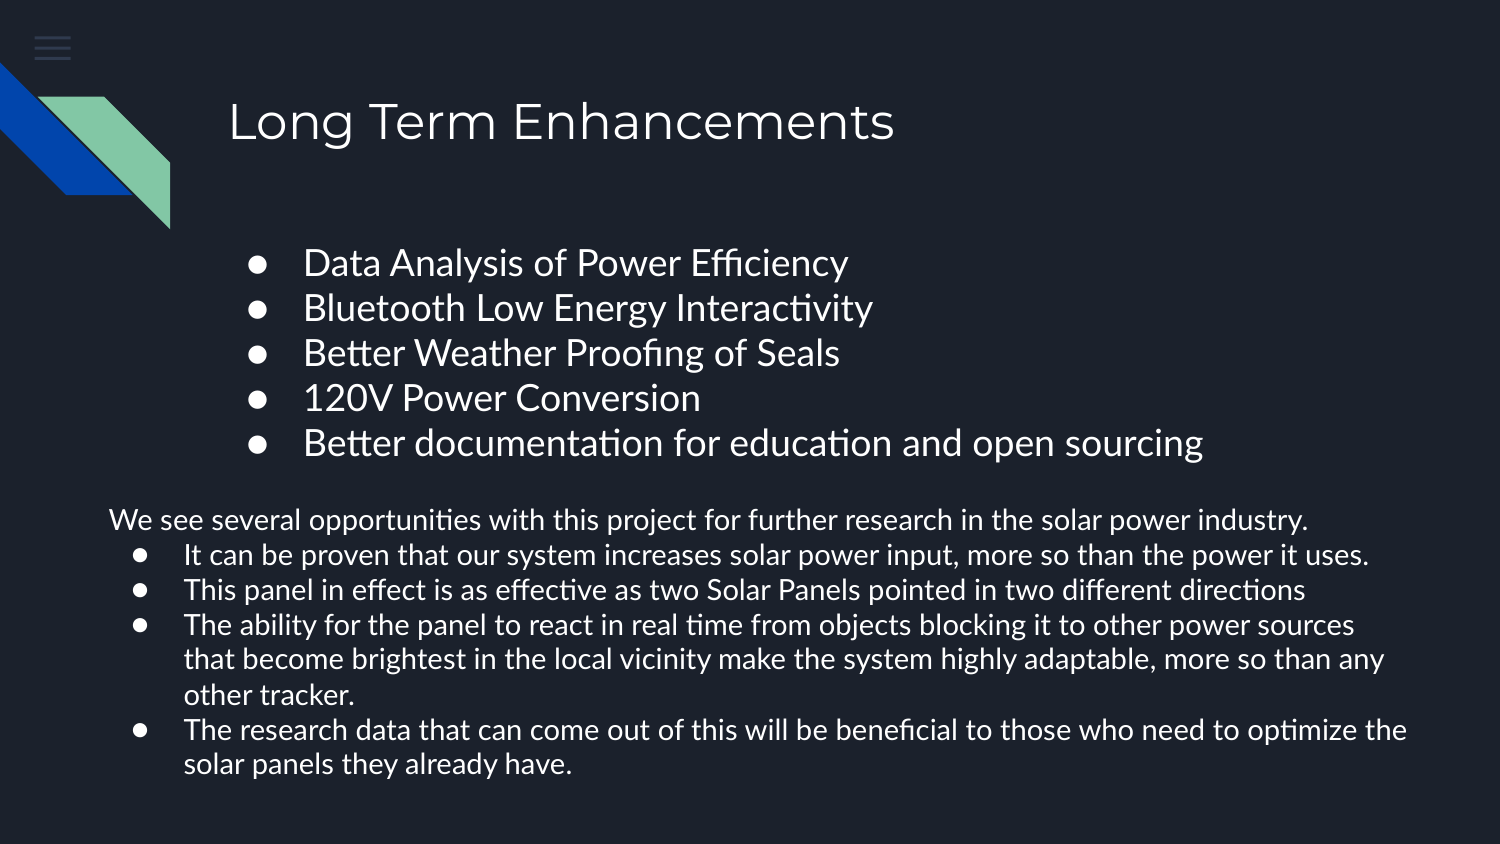

# Long Term Enhancements
Data Analysis of Power Efficiency
Bluetooth Low Energy Interactivity
Better Weather Proofing of Seals
120V Power Conversion
Better documentation for education and open sourcing
We see several opportunities with this project for further research in the solar power industry.
It can be proven that our system increases solar power input, more so than the power it uses.
This panel in effect is as effective as two Solar Panels pointed in two different directions
The ability for the panel to react in real time from objects blocking it to other power sources that become brightest in the local vicinity make the system highly adaptable, more so than any other tracker.
The research data that can come out of this will be beneficial to those who need to optimize the solar panels they already have.